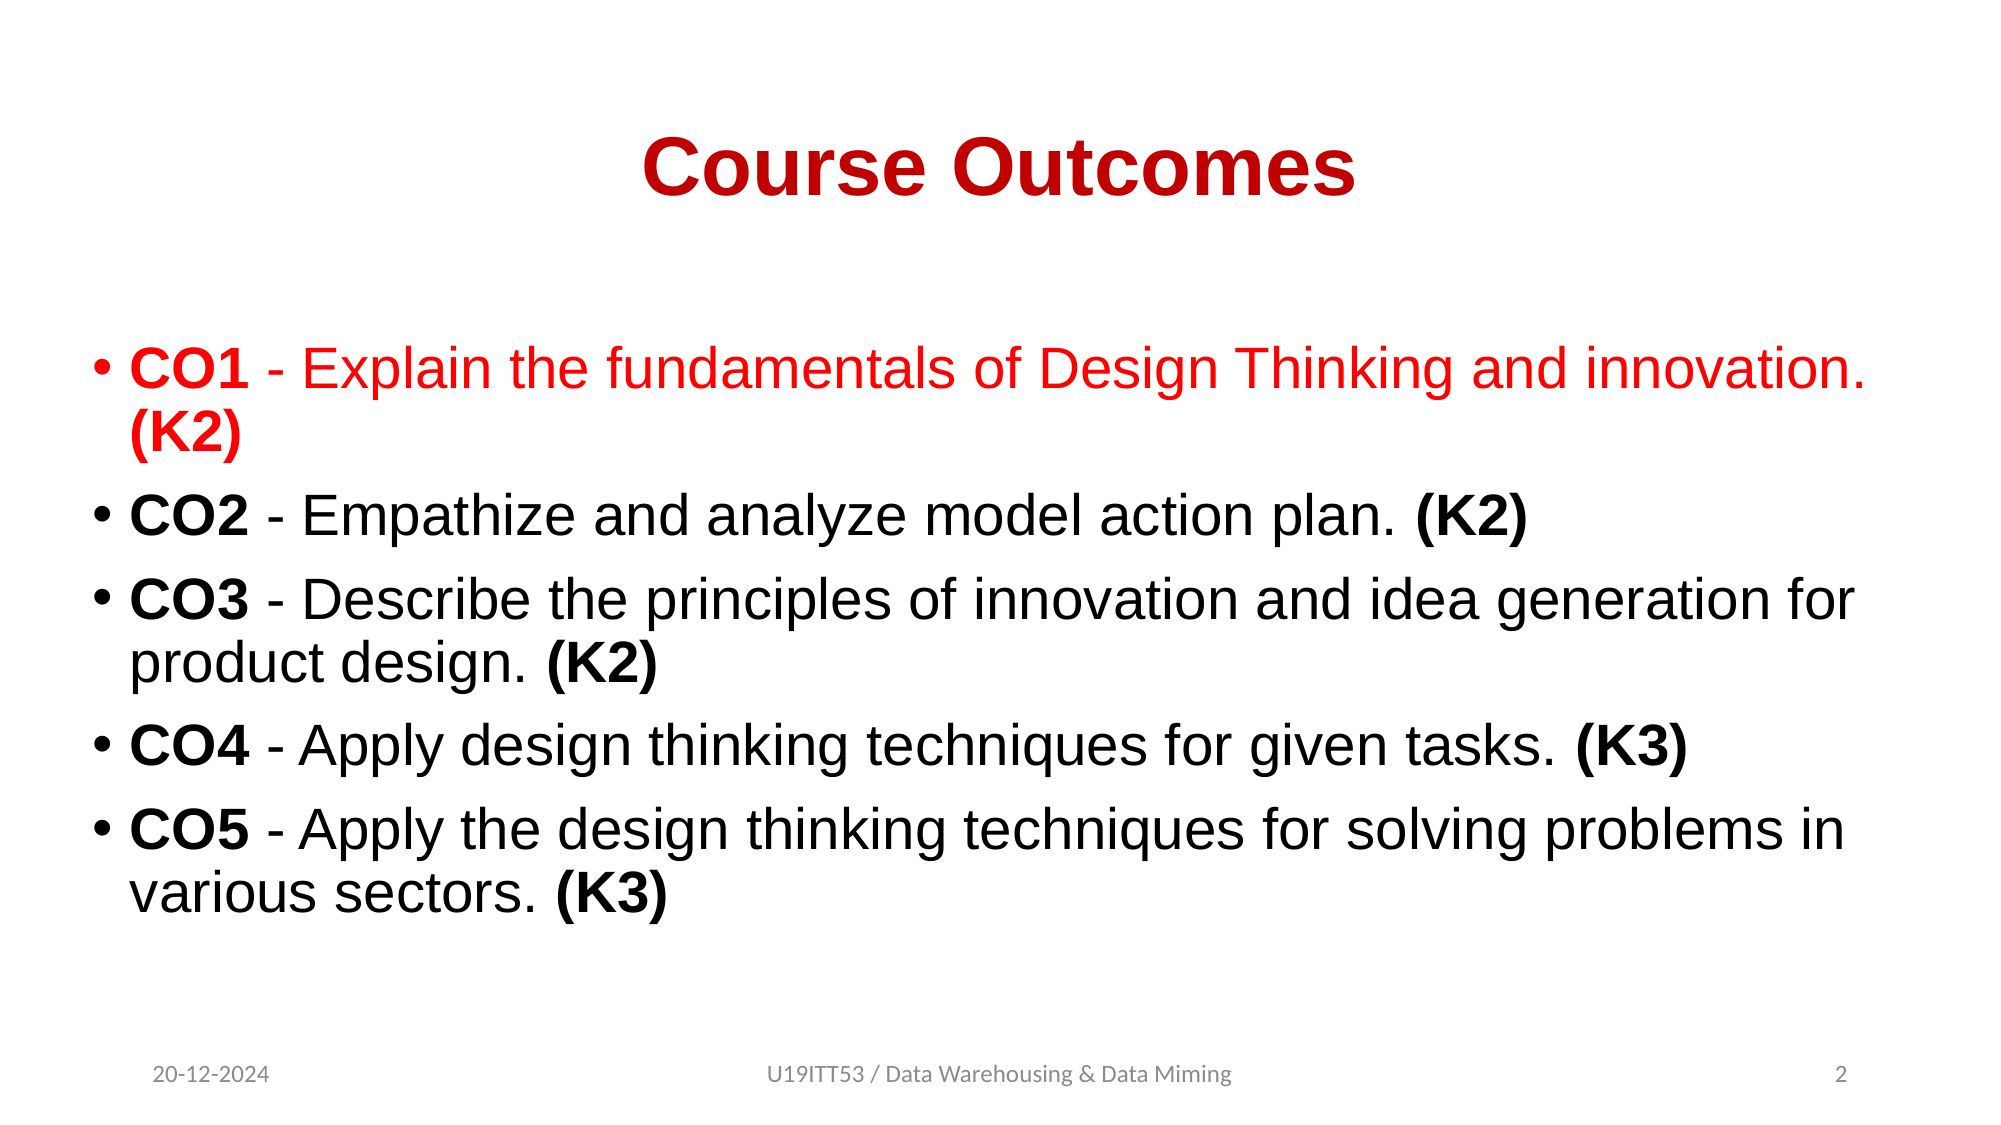

# Course Outcomes

CO1 - Explain the fundamentals of Design Thinking and innovation. (K2)
CO2 - Empathize and analyze model action plan. (K2)
CO3 - Describe the principles of innovation and idea generation for product design. (K2)
CO4 - Apply design thinking techniques for given tasks. (K3)
CO5 - Apply the design thinking techniques for solving problems in various sectors. (K3)
20-12-2024
U19ITT53 / Data Warehousing & Data Miming
2